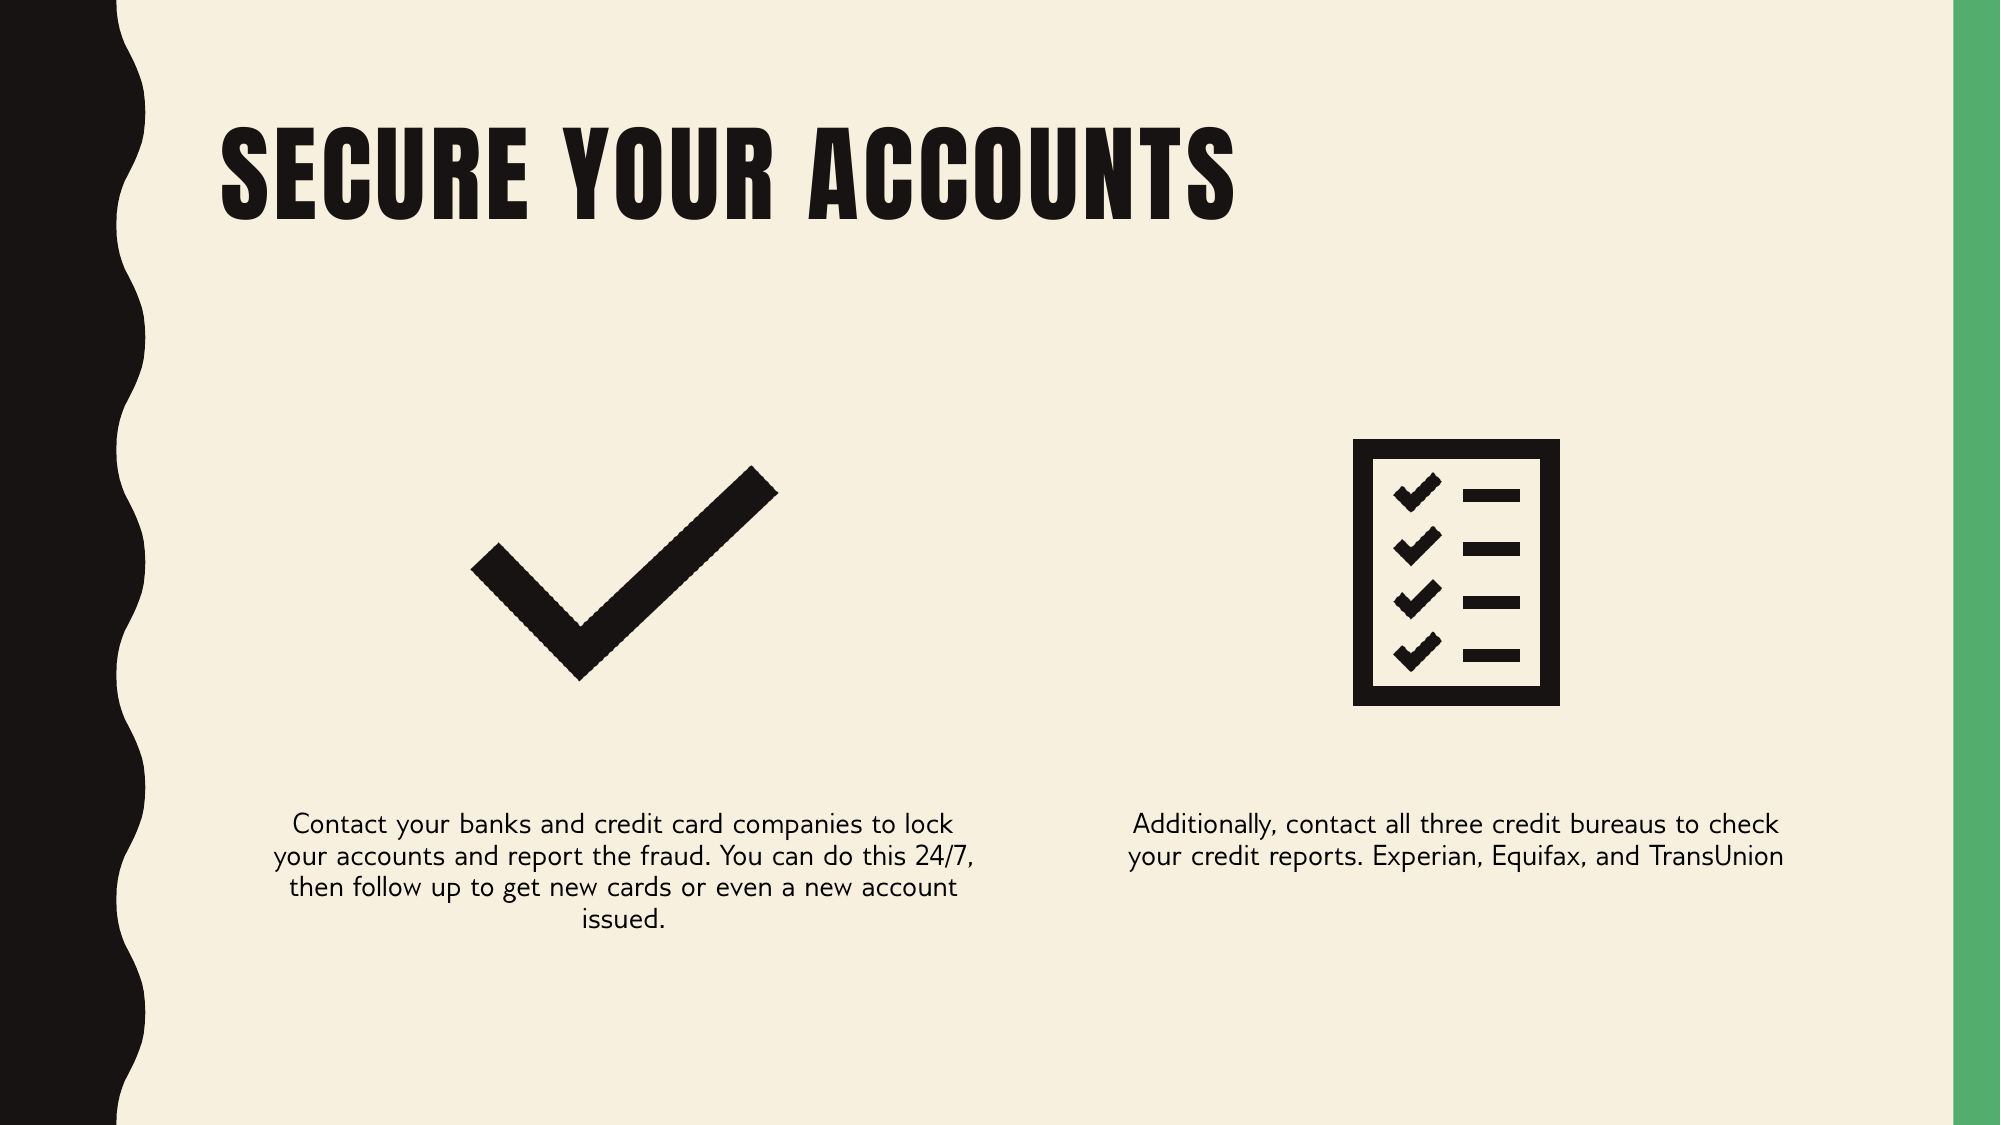

# Secure your accounts
Contact your banks and credit card companies to lock your accounts and report the fraud. You can do this 24/7, then follow up to get new cards or even a new account issued.
Additionally, contact all three credit bureaus to check your credit reports. Experian, Equifax, and TransUnion